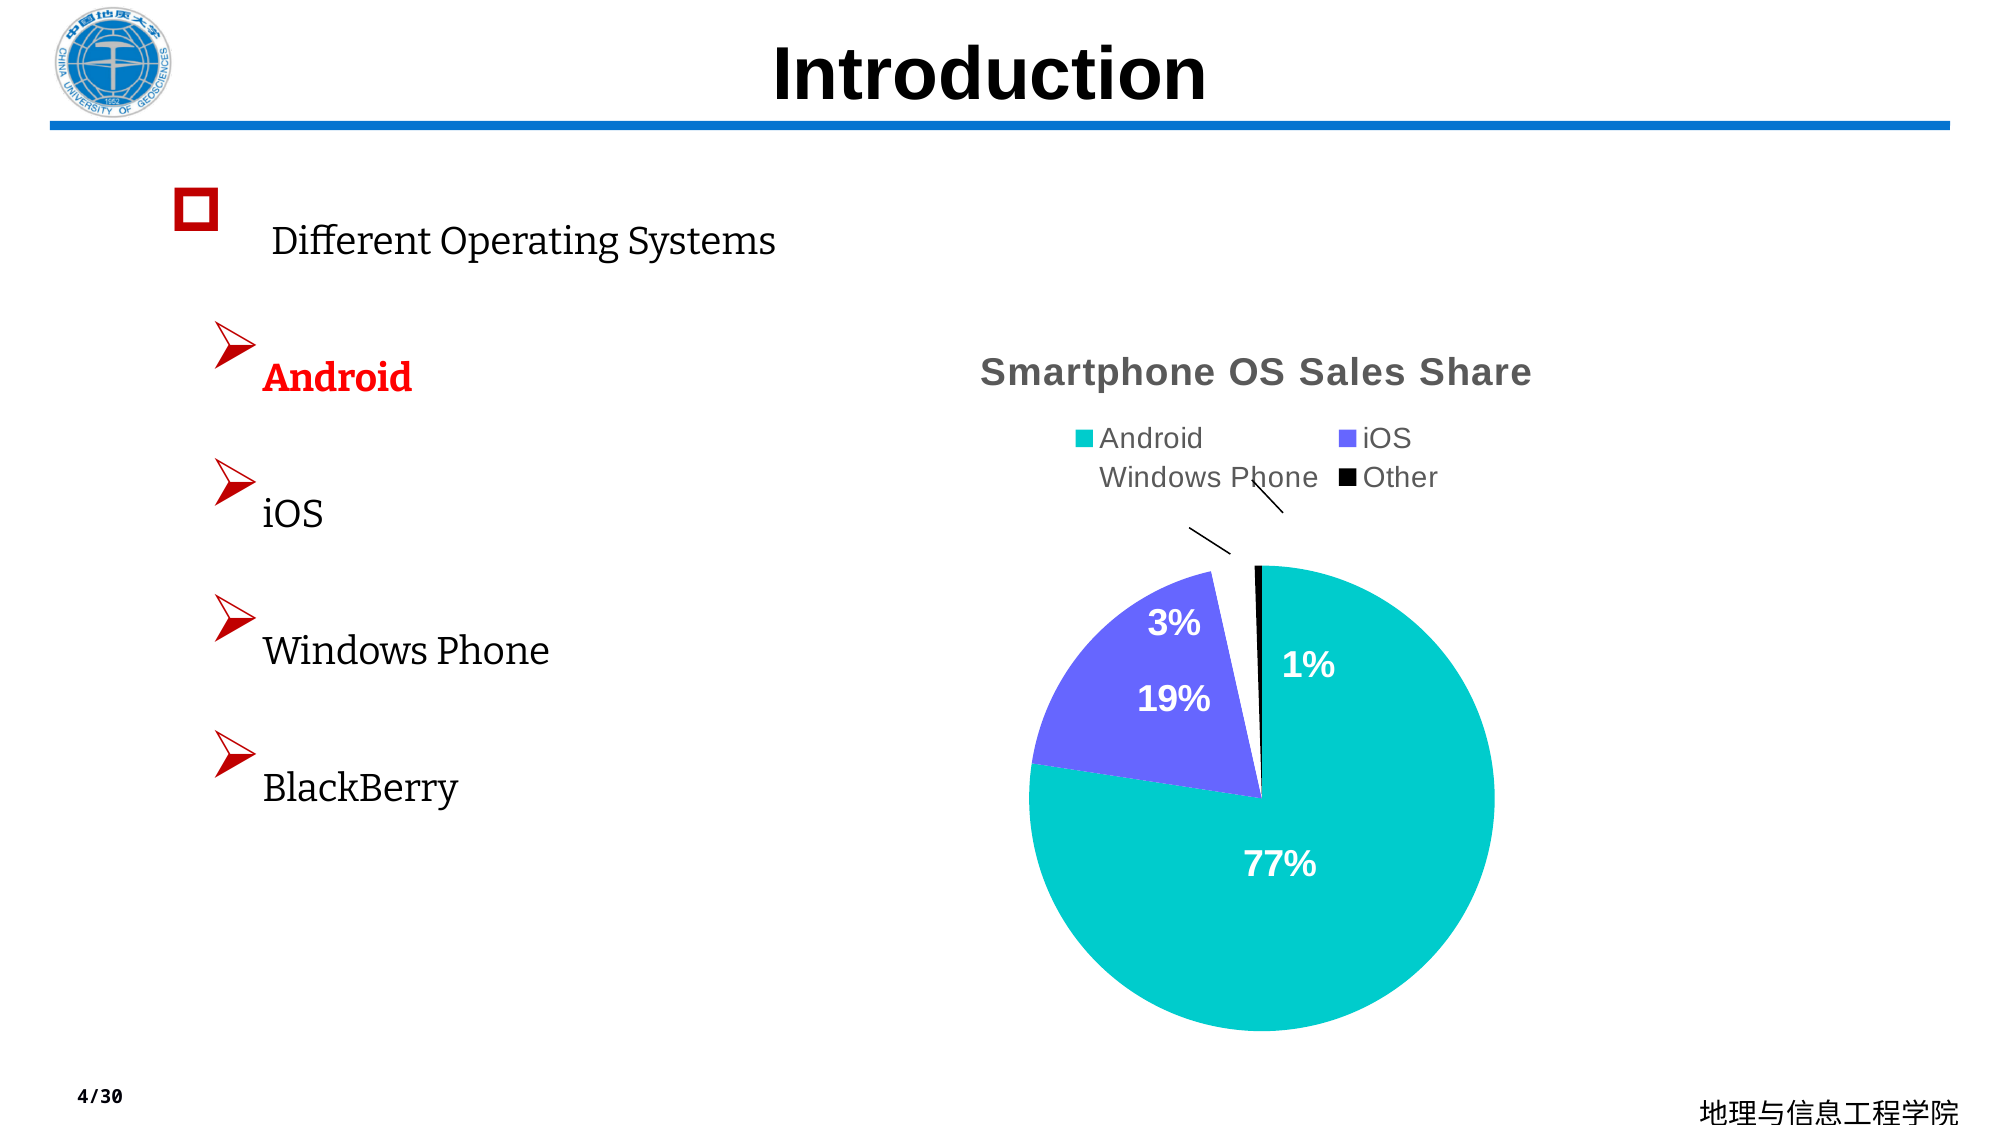

Introduction
 Different Operating Systems
Android
iOS
Windows Phone
BlackBerry

### Chart: Smartphone OS Sales Share

| Category | Smartphone OS Sales Share |
|---|---|
| Android | 77.4 |
| iOS | 19.1 |
| Windows Phone | 3.0 |
| Other | 0.5 |